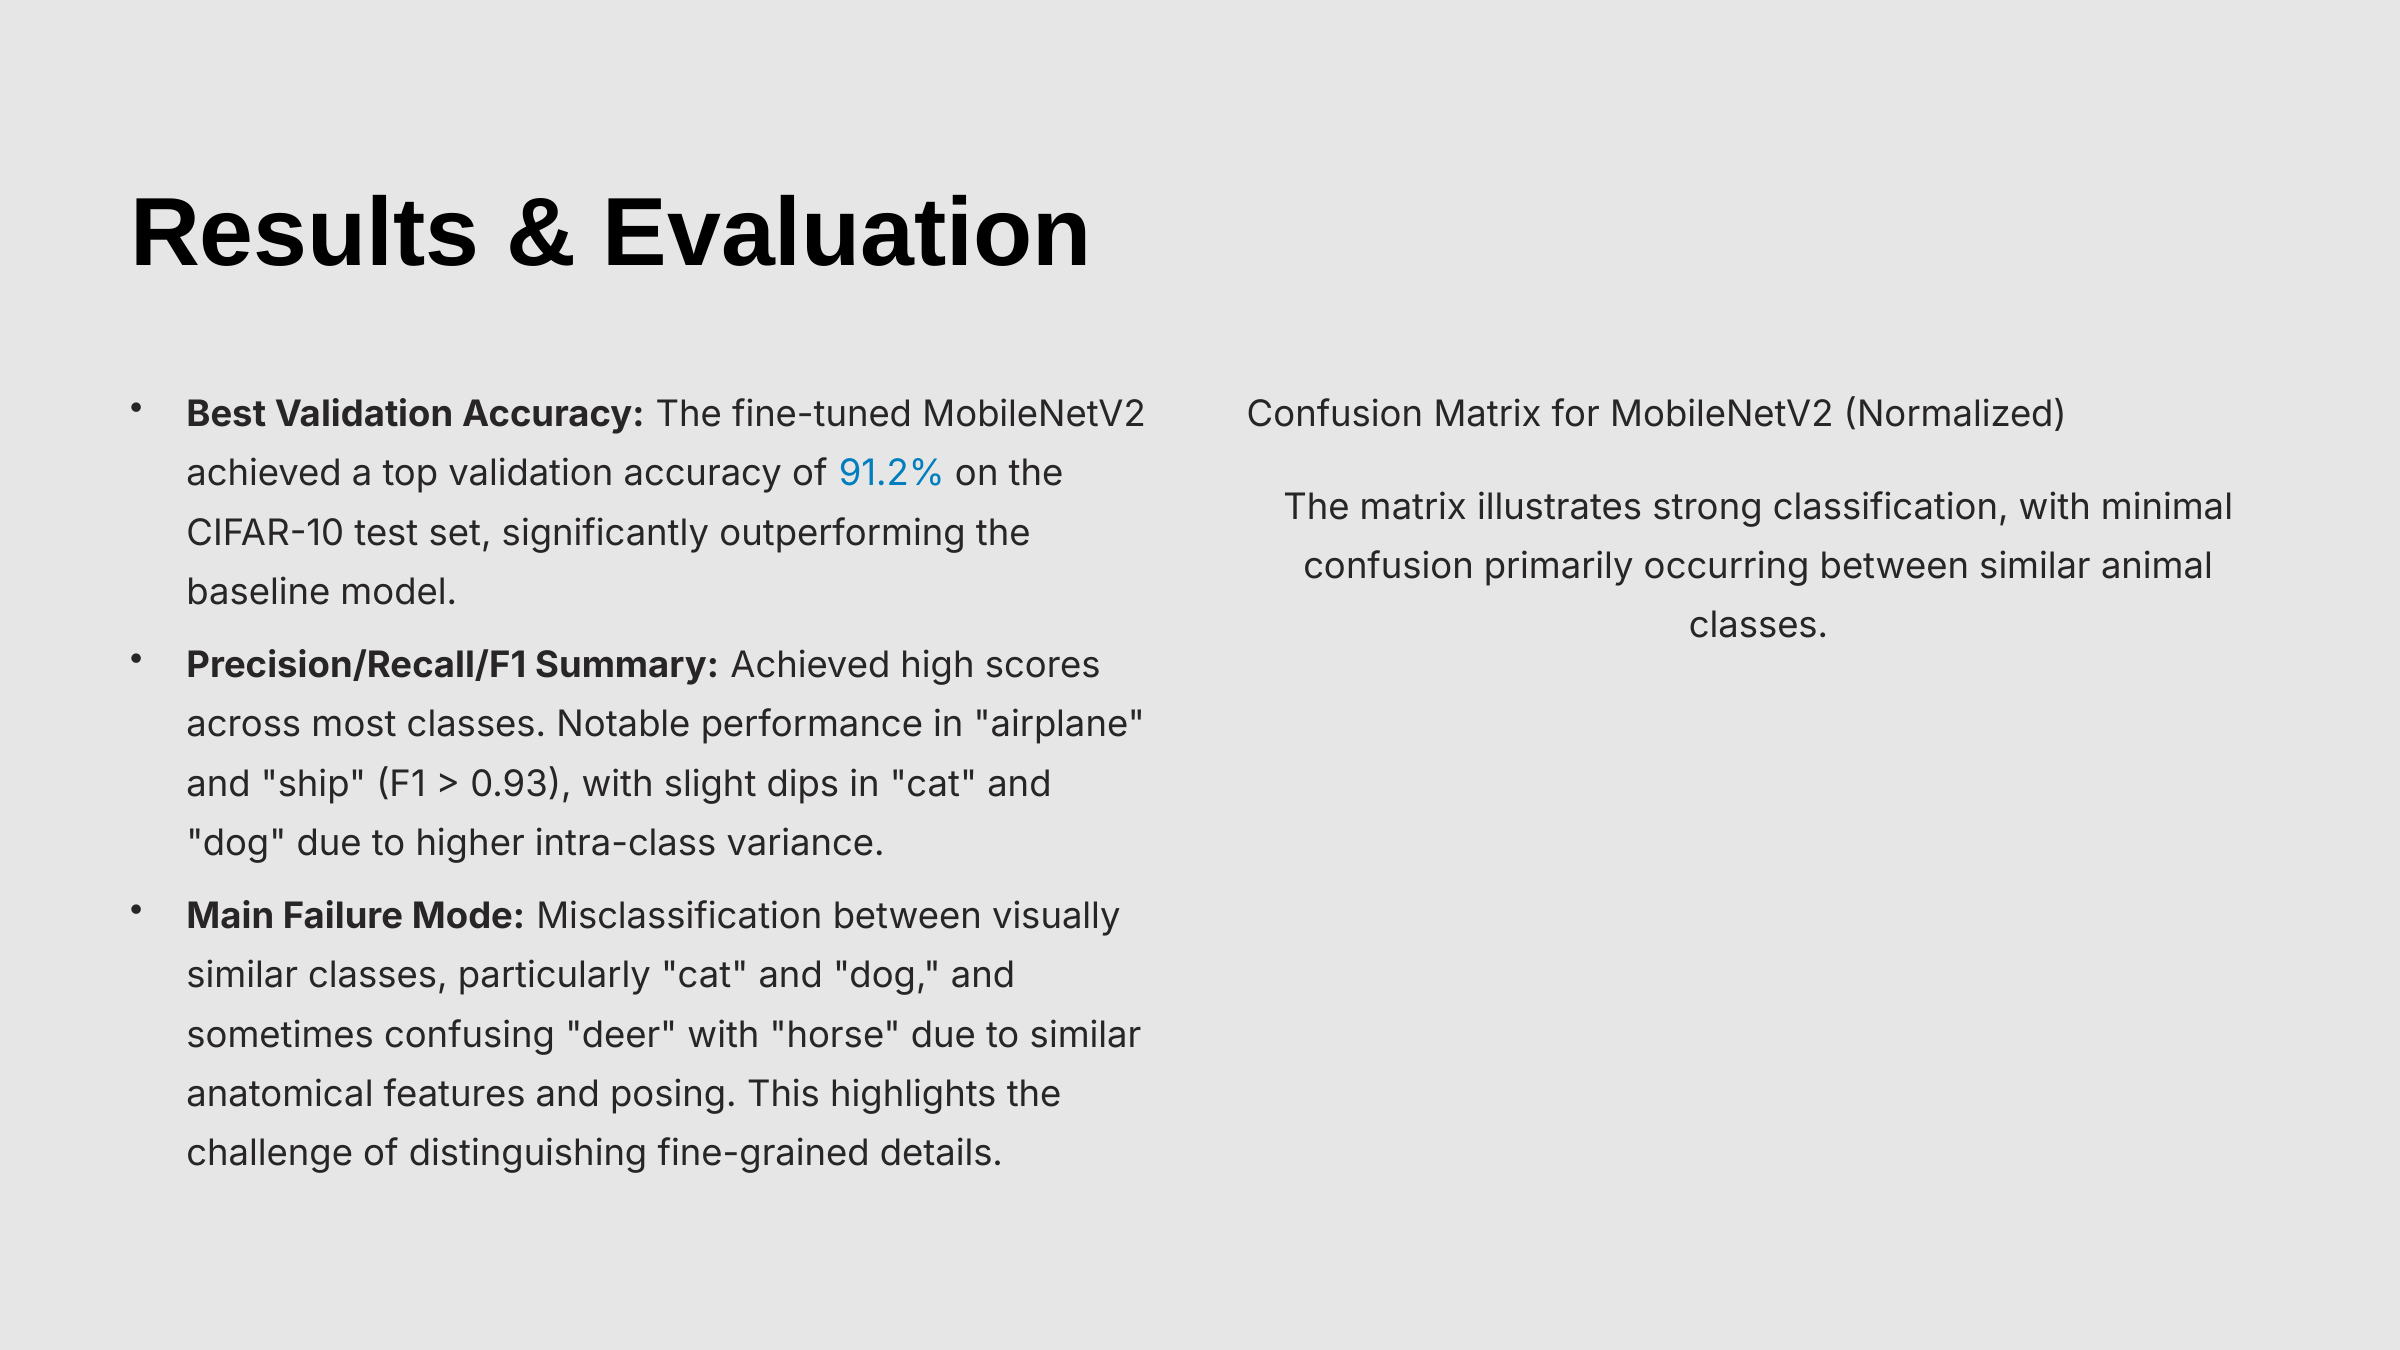

Results & Evaluation
Best Validation Accuracy: The fine-tuned MobileNetV2 achieved a top validation accuracy of 91.2% on the CIFAR-10 test set, significantly outperforming the baseline model.
Confusion Matrix for MobileNetV2 (Normalized)
The matrix illustrates strong classification, with minimal confusion primarily occurring between similar animal classes.
Precision/Recall/F1 Summary: Achieved high scores across most classes. Notable performance in "airplane" and "ship" (F1 > 0.93), with slight dips in "cat" and "dog" due to higher intra-class variance.
Main Failure Mode: Misclassification between visually similar classes, particularly "cat" and "dog," and sometimes confusing "deer" with "horse" due to similar anatomical features and posing. This highlights the challenge of distinguishing fine-grained details.